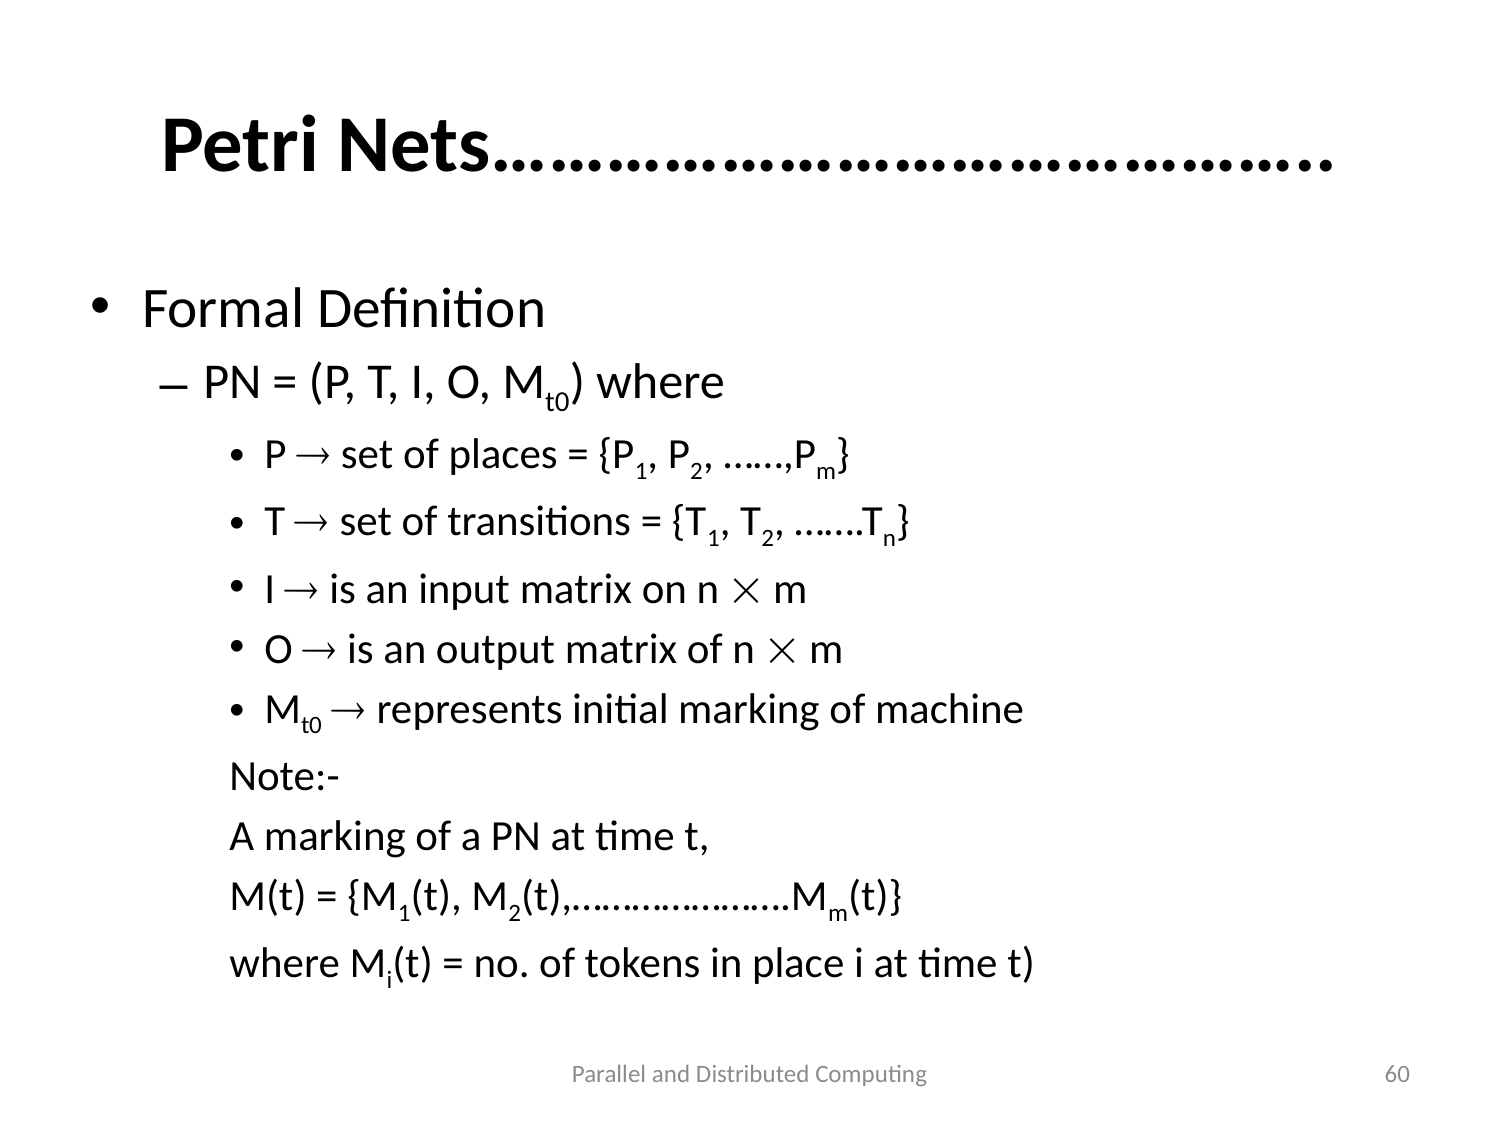

# Petri Nets……………………………………..
Formal Definition
PN = (P, T, I, O, Mt0) where
P → set of places = {P1, P2, ……,Pm}
T → set of transitions = {T1, T2, …….Tn}
I → is an input matrix on n × m
O → is an output matrix of n × m
Mt0 → represents initial marking of machine
Note:-
A marking of a PN at time t,
M(t) = {M1(t), M2(t),………………….Mm(t)}
	where Mi(t) = no. of tokens in place i at time t)
Parallel and Distributed Computing
60